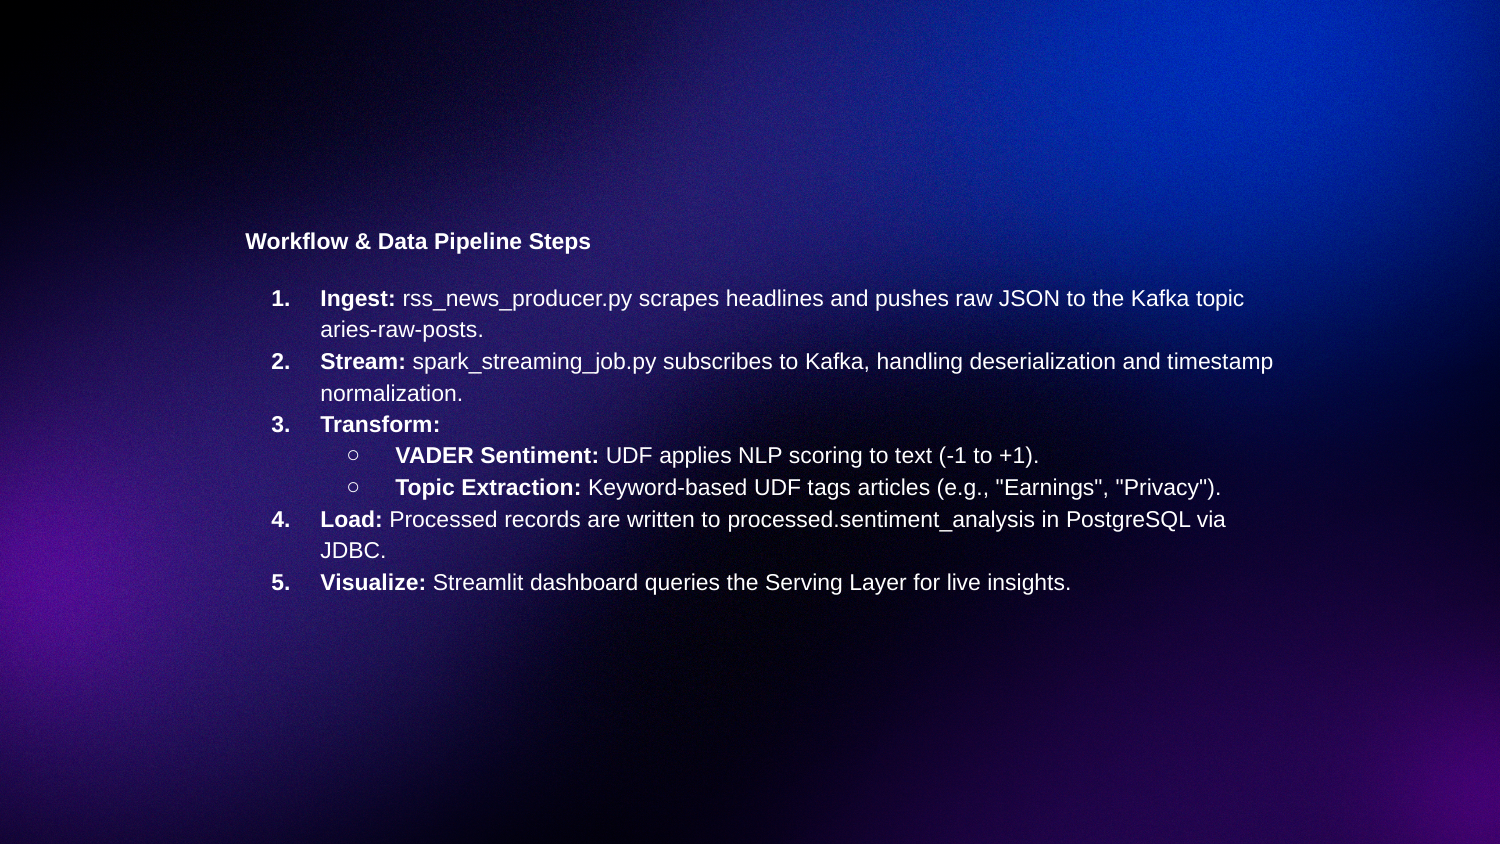

Workflow & Data Pipeline Steps
Ingest: rss_news_producer.py scrapes headlines and pushes raw JSON to the Kafka topic aries-raw-posts.
Stream: spark_streaming_job.py subscribes to Kafka, handling deserialization and timestamp normalization.
Transform:
VADER Sentiment: UDF applies NLP scoring to text (-1 to +1).
Topic Extraction: Keyword-based UDF tags articles (e.g., "Earnings", "Privacy").
Load: Processed records are written to processed.sentiment_analysis in PostgreSQL via JDBC.
Visualize: Streamlit dashboard queries the Serving Layer for live insights.